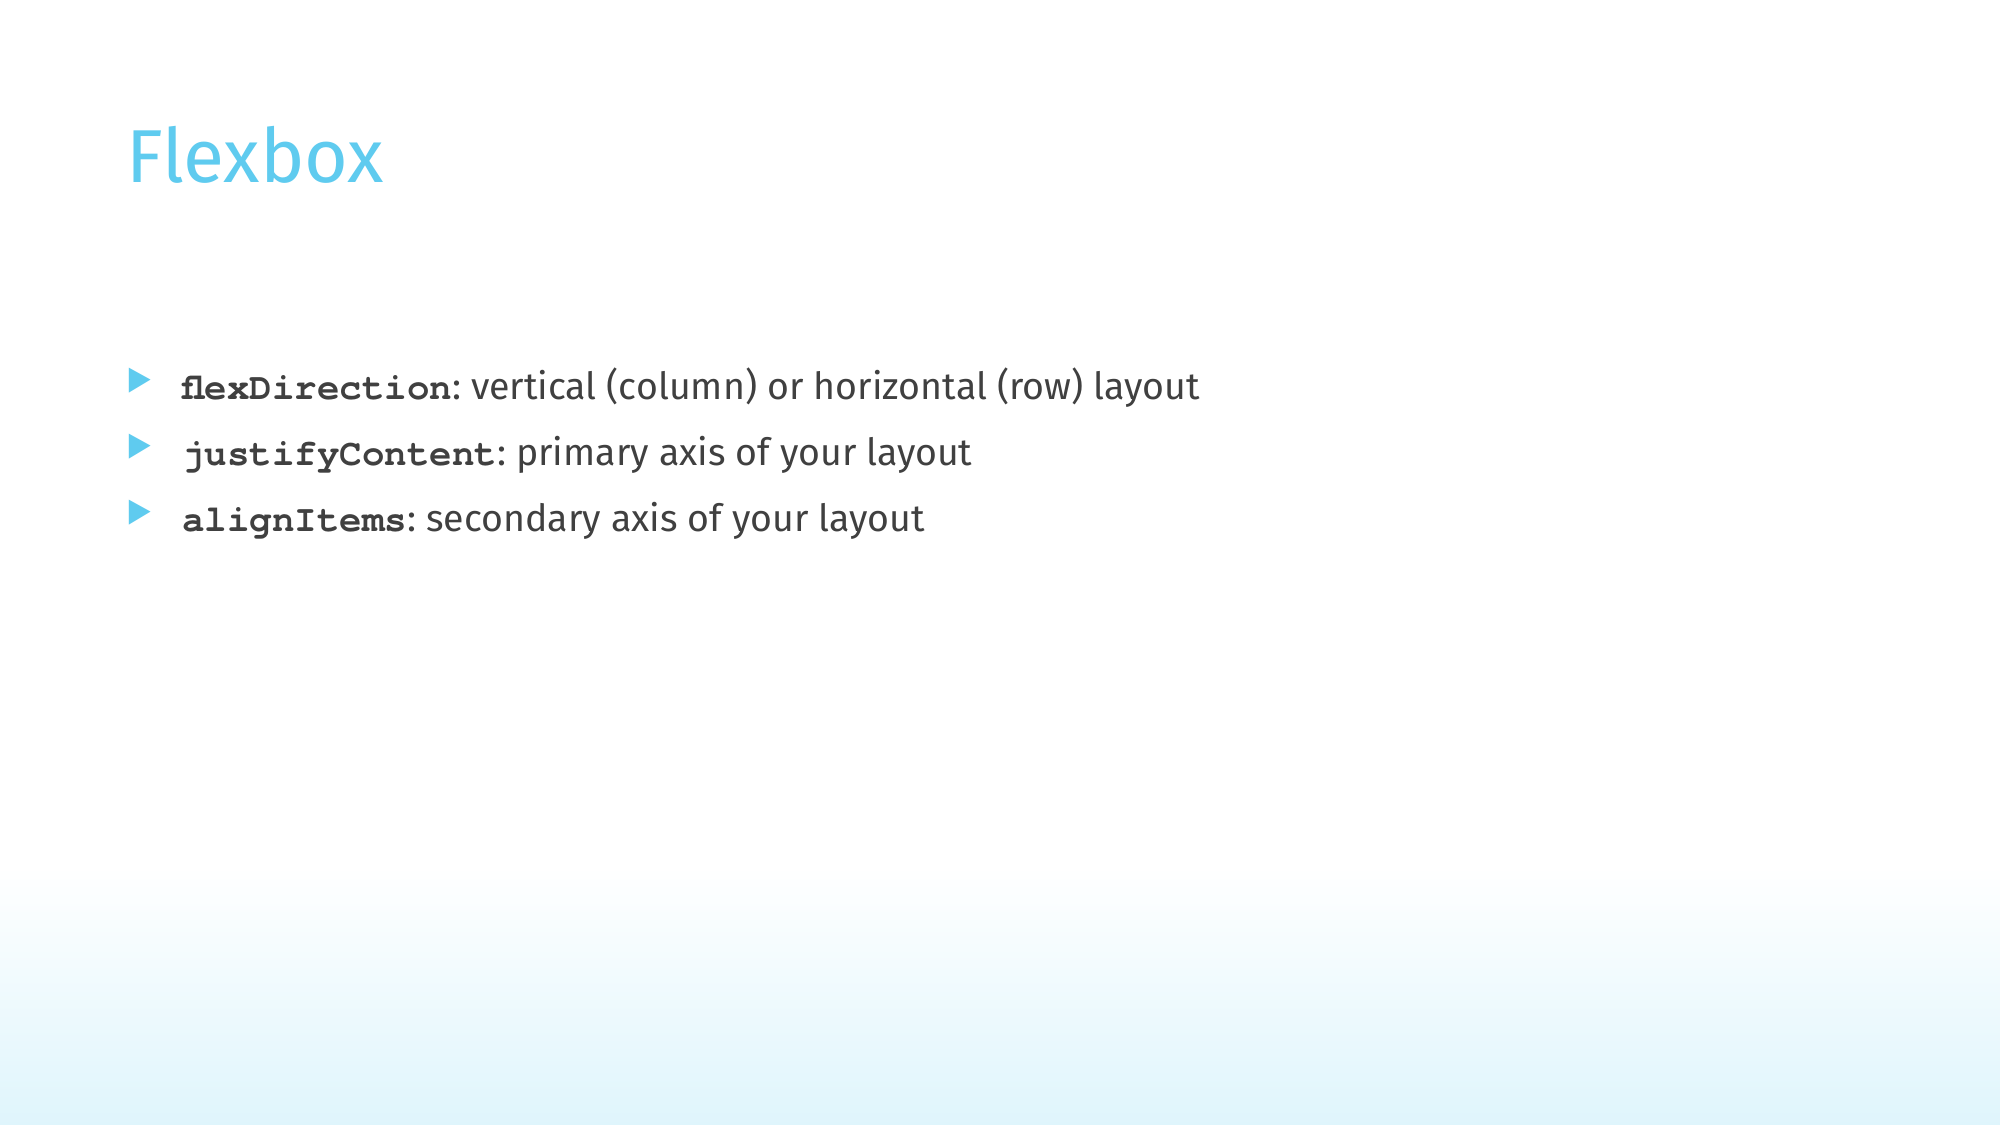

# Flexbox
flexDirection: vertical (column) or horizontal (row) layout
justifyContent: primary axis of your layout
alignItems: secondary axis of your layout